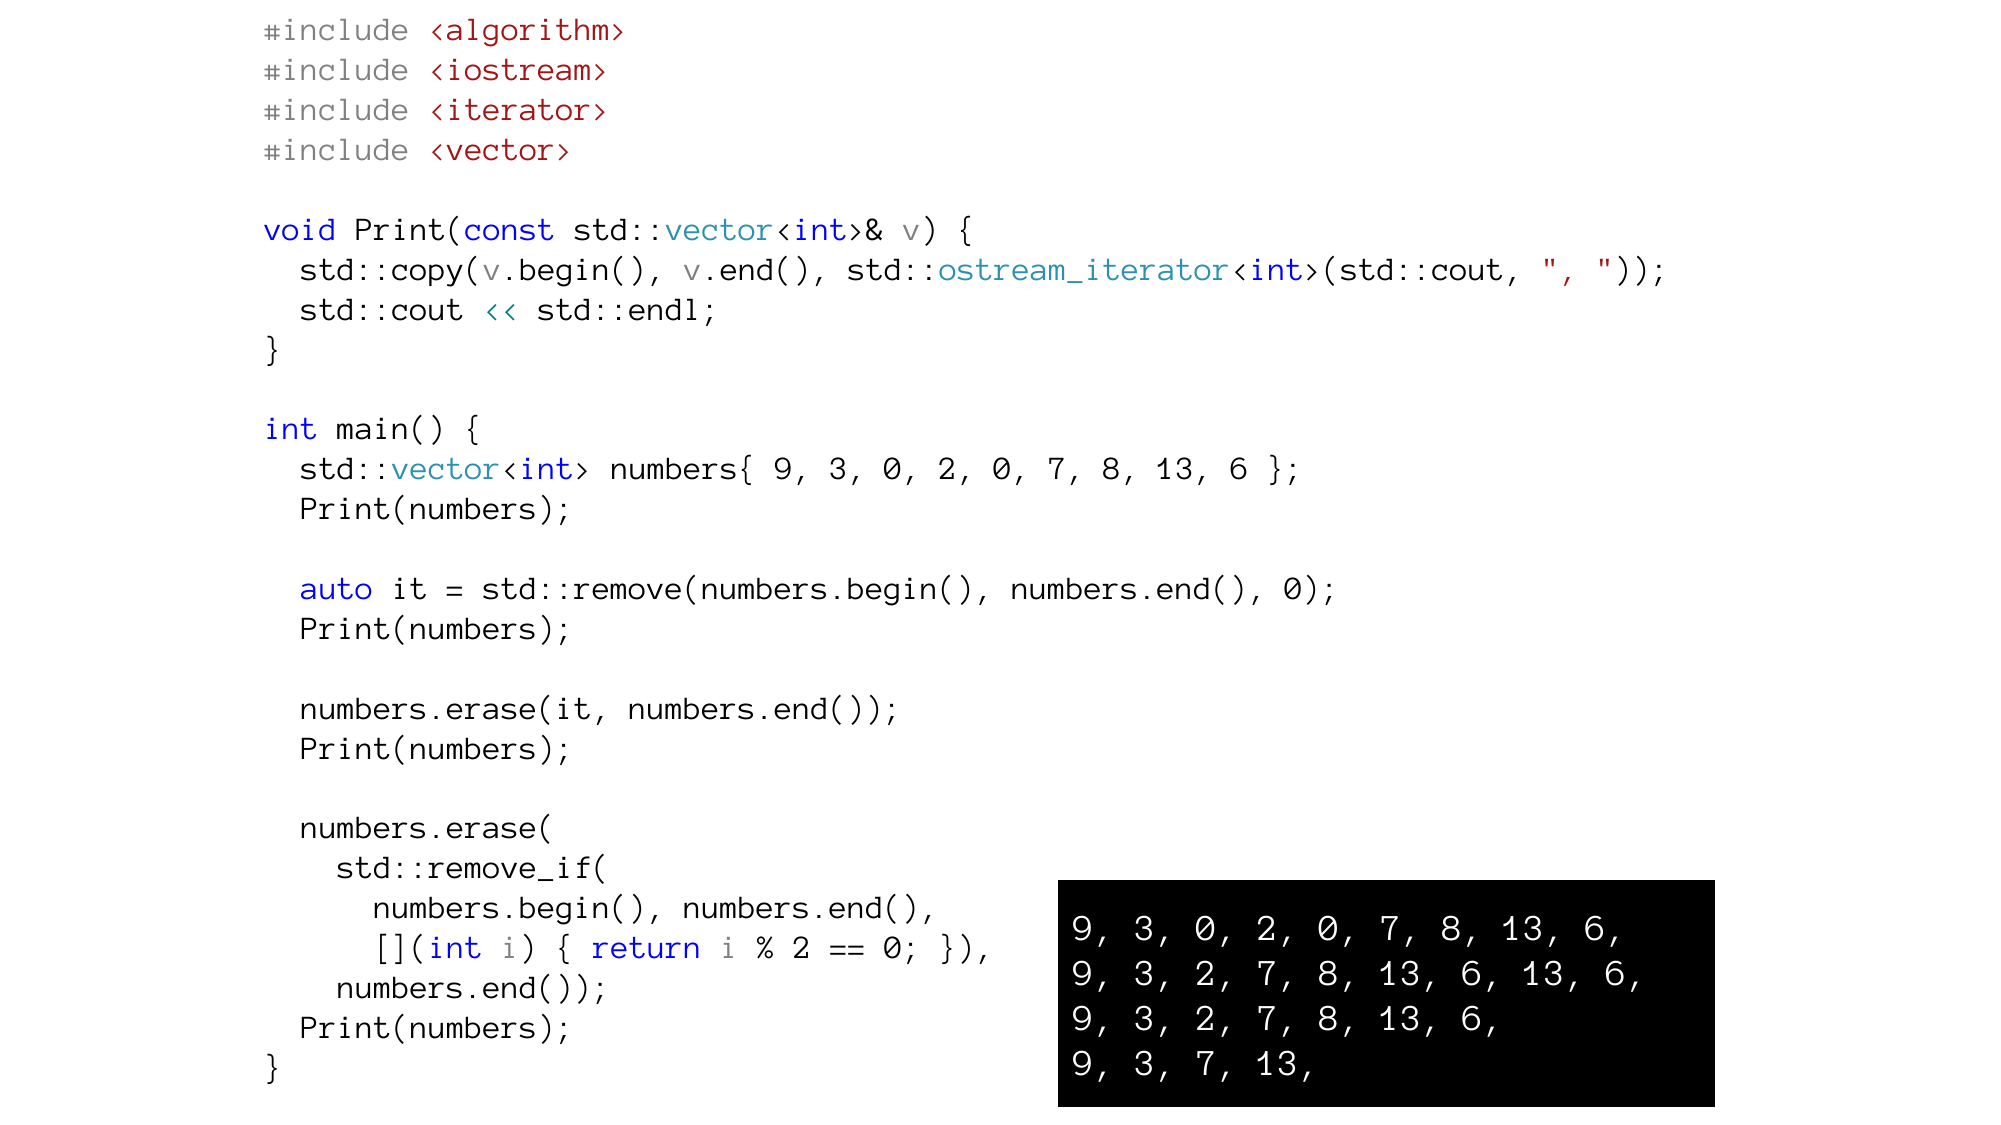

#include <algorithm>
#include <iostream>
#include <iterator>
#include <vector>

void Print(const std::vector<int>& v) {
  std::copy(v.begin(), v.end(), std::ostream_iterator<int>(std::cout, ", "));
  std::cout << std::endl;
}

int main() {
  std::vector<int> numbers{ 9, 3, 0, 2, 0, 7, 8, 13, 6 };
  Print(numbers);

  auto it = std::remove(numbers.begin(), numbers.end(), 0);
  Print(numbers);

  numbers.erase(it, numbers.end());
  Print(numbers);

  numbers.erase(
    std::remove_if(
      numbers.begin(), numbers.end(),
      [](int i) { return i % 2 == 0; }),
    numbers.end());
  Print(numbers);
}
9, 3, 0, 2, 0, 7, 8, 13, 6,
9, 3, 2, 7, 8, 13, 6, 13, 6,
9, 3, 2, 7, 8, 13, 6,
9, 3, 7, 13,